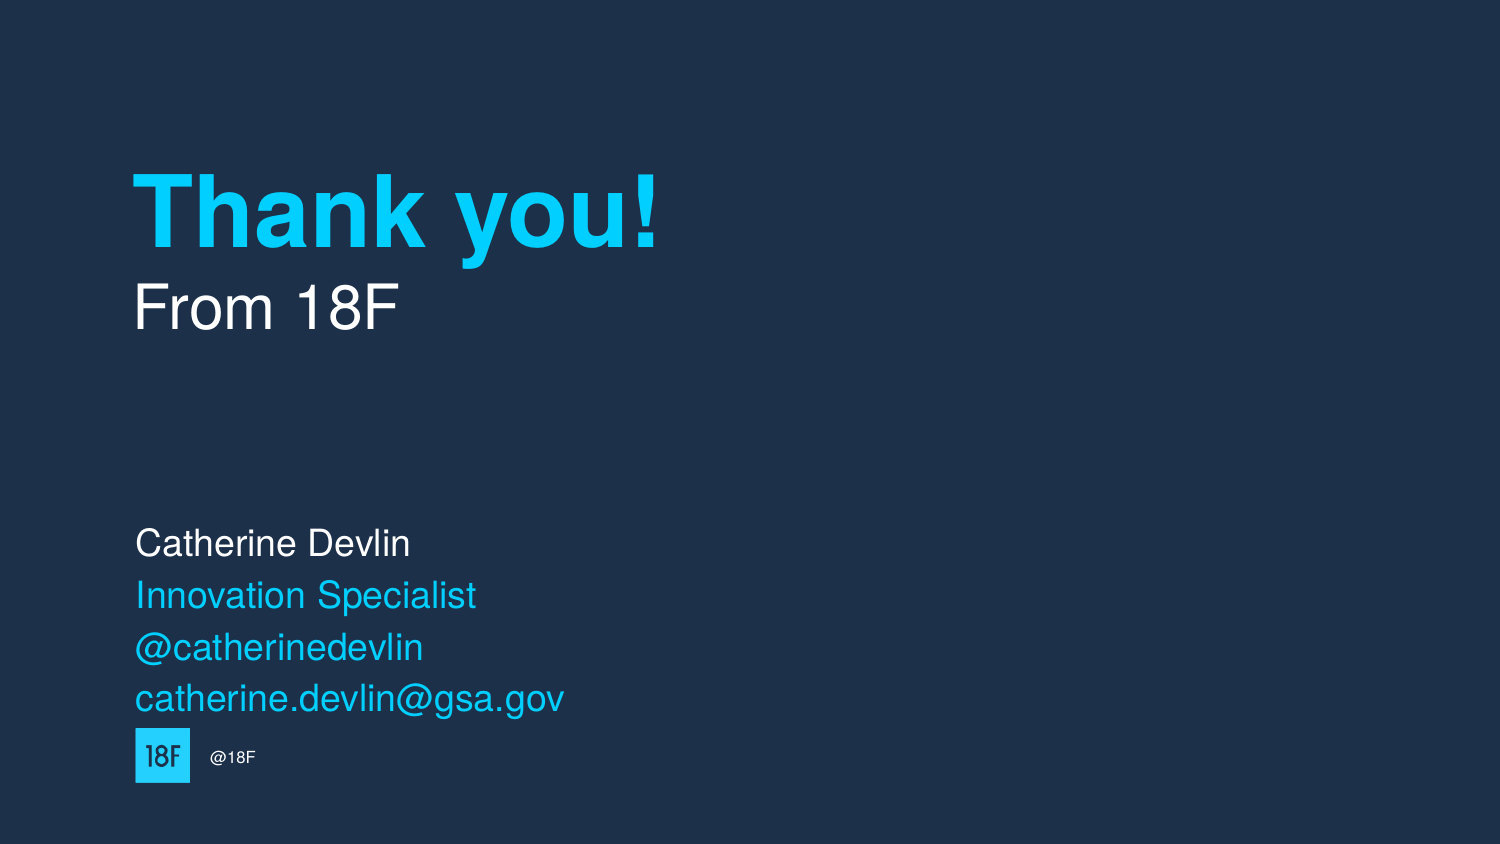

# Thank you!
From 18F
Catherine Devlin
Innovation Specialist
@catherinedevlin    catherine.devlin@gsa.gov
@18F